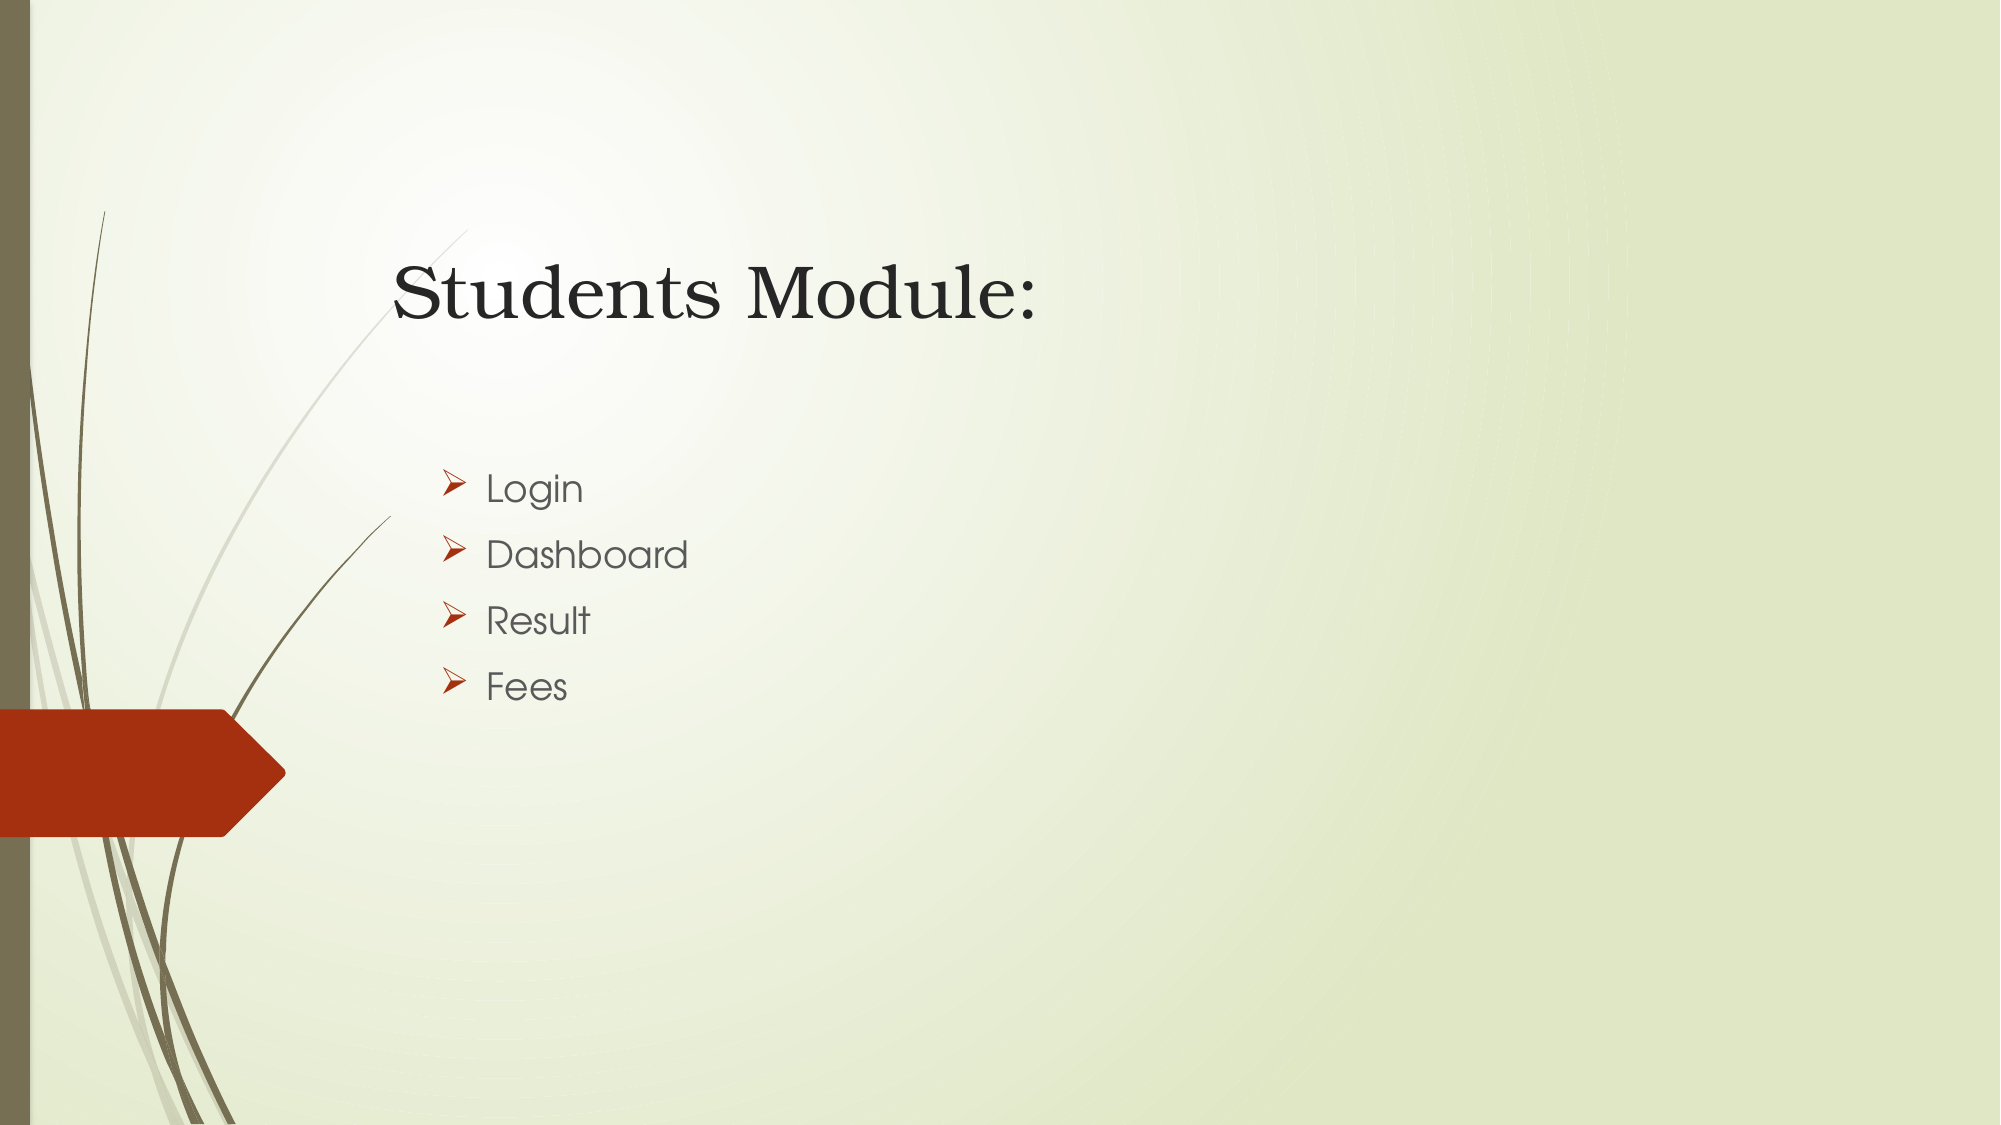

# Students Module:
Login
Dashboard
Result
Fees